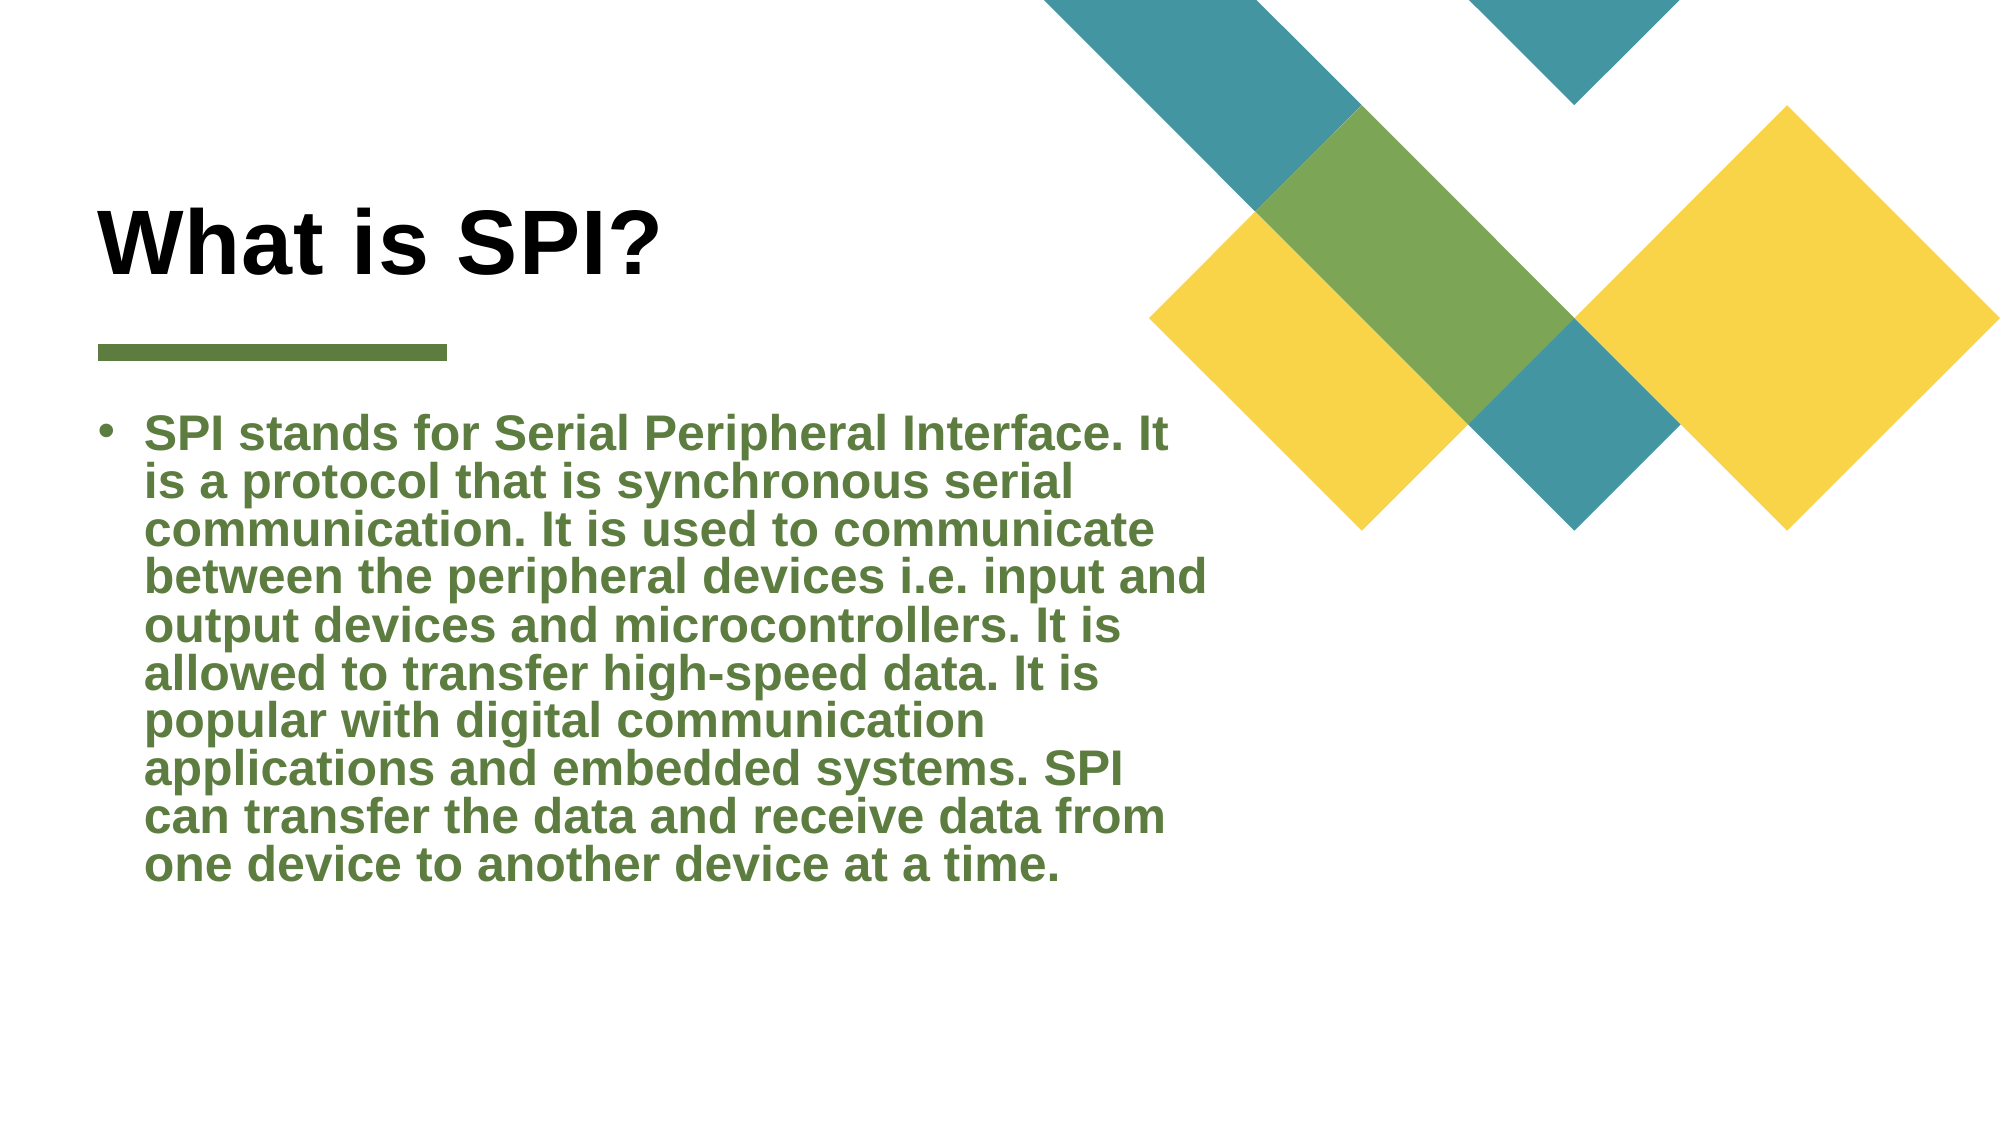

# What is SPI?
SPI stands for Serial Peripheral Interface. It is a protocol that is synchronous serial communication. It is used to communicate between the peripheral devices i.e. input and output devices and microcontrollers. It is allowed to transfer high-speed data. It is popular with digital communication applications and embedded systems. SPI can transfer the data and receive data from one device to another device at a time.